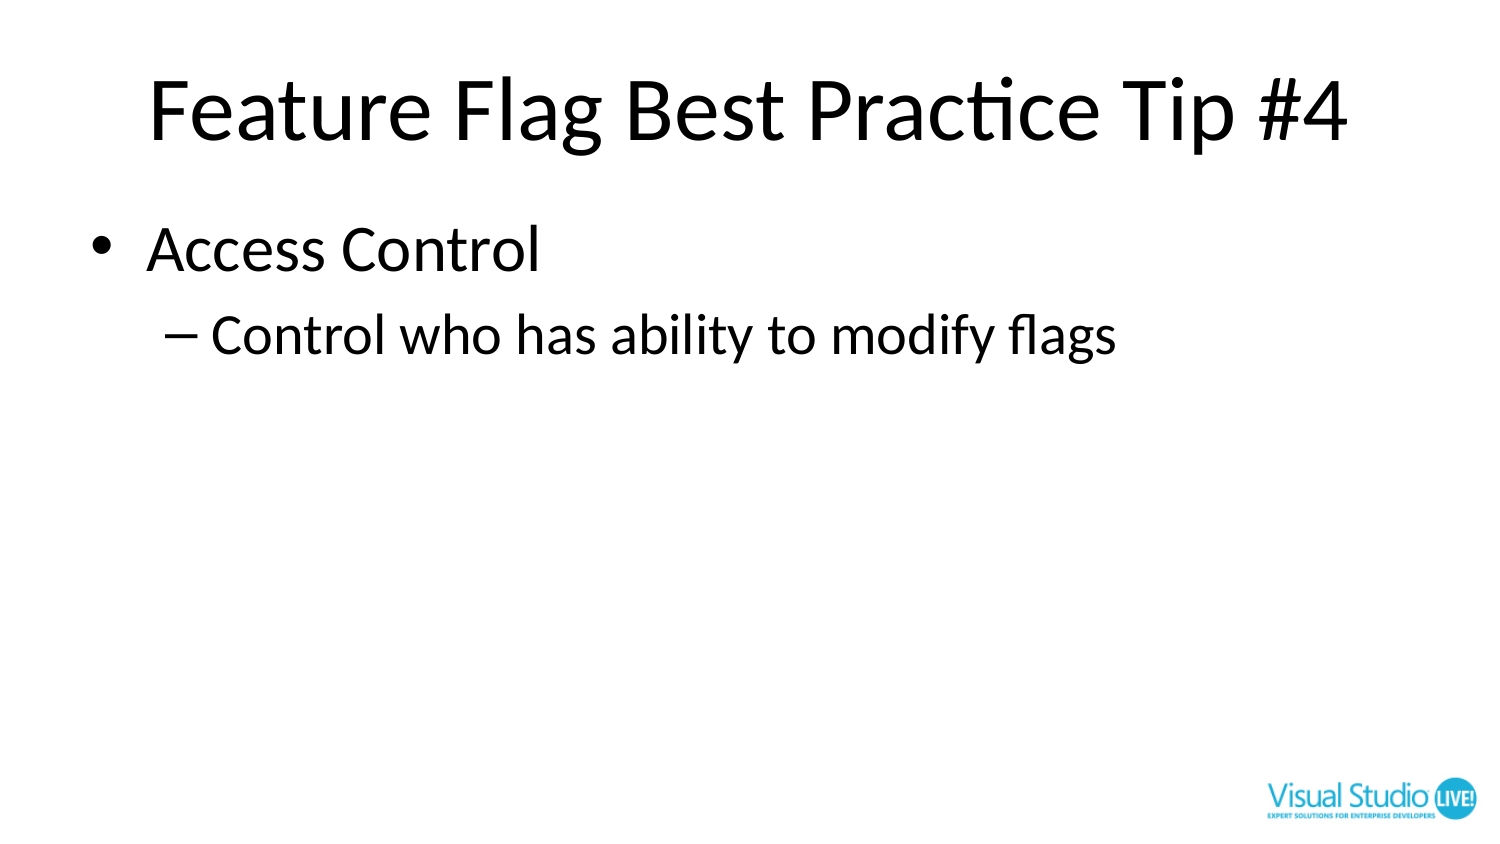

# Feature Flag Best Practice Tip #4
Access Control
Control who has ability to modify flags